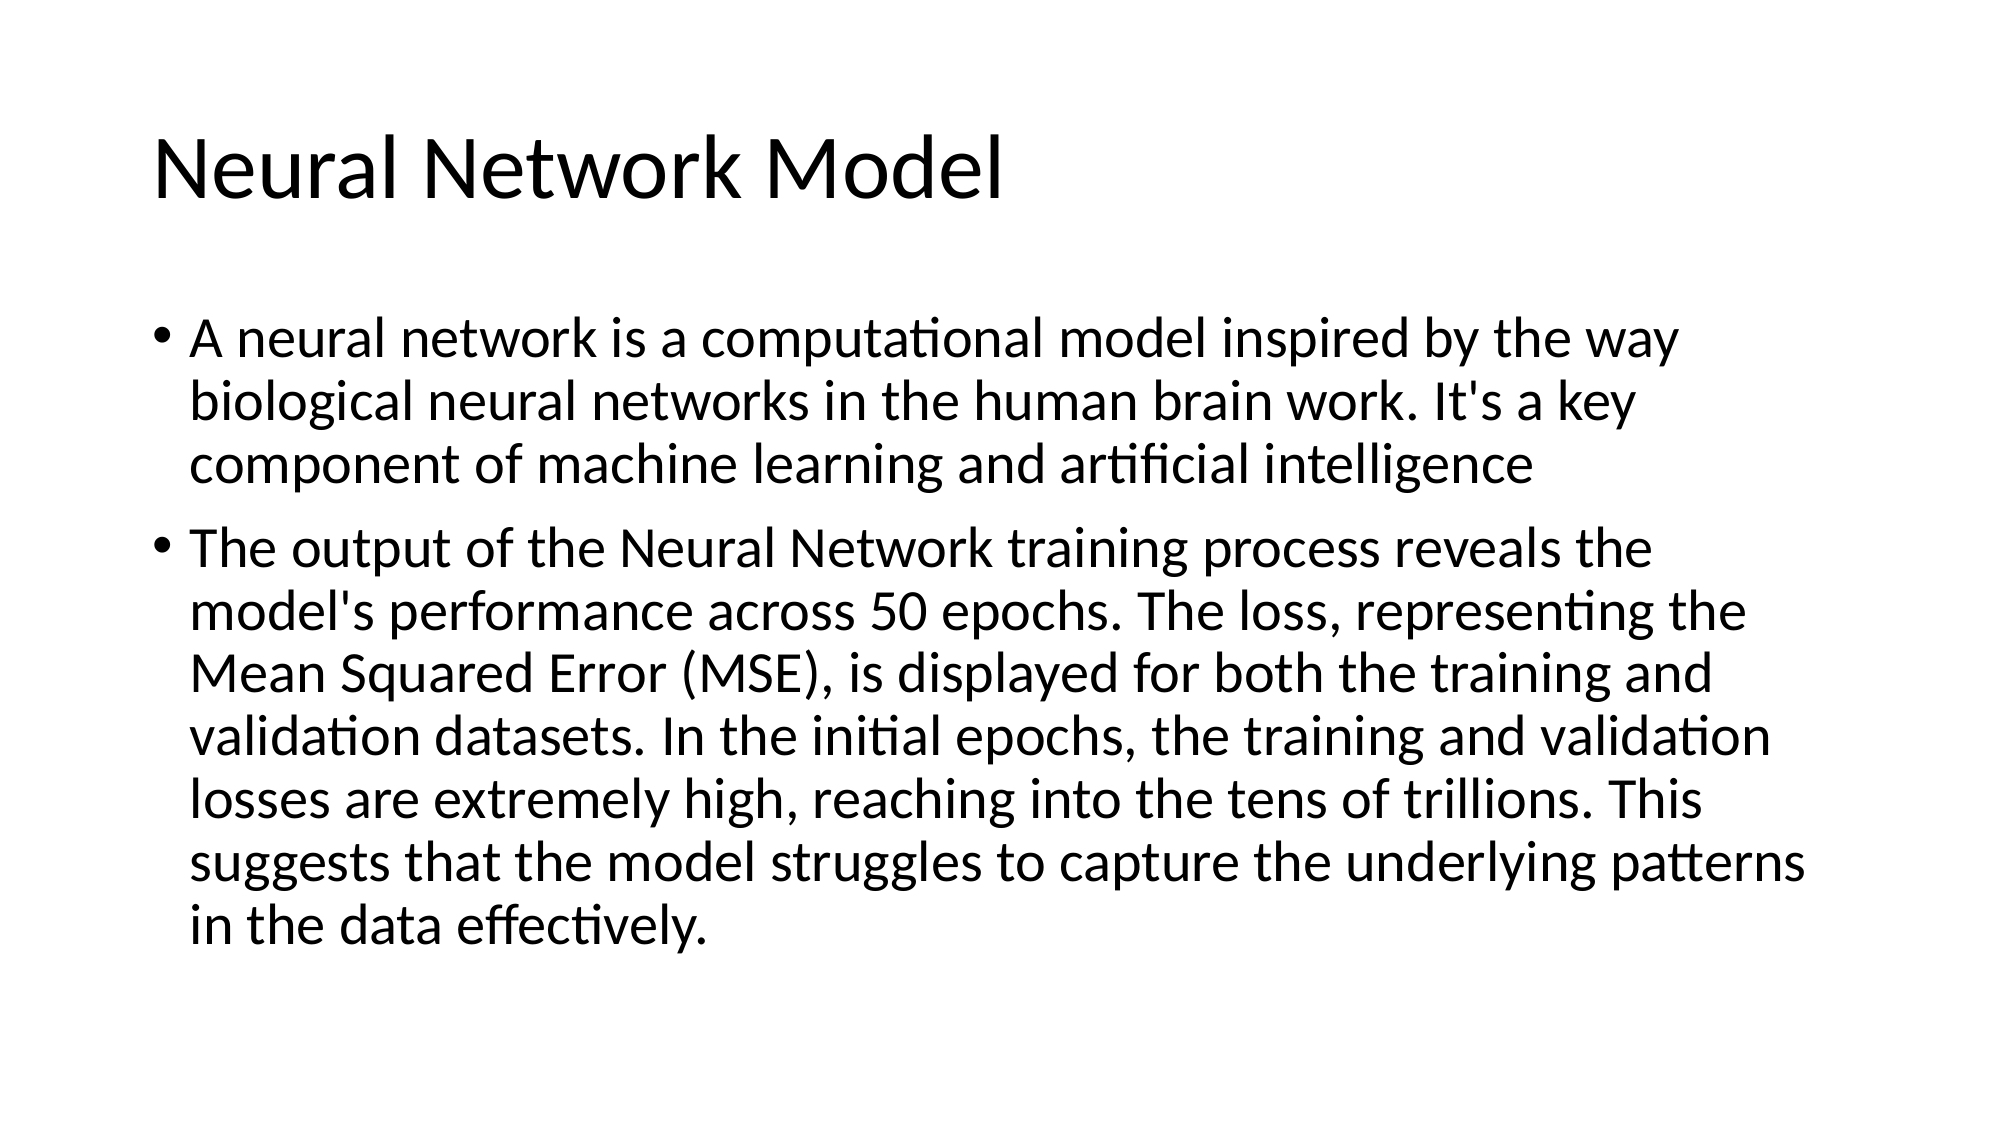

# Neural Network Model
A neural network is a computational model inspired by the way biological neural networks in the human brain work. It's a key component of machine learning and artificial intelligence
The output of the Neural Network training process reveals the model's performance across 50 epochs. The loss, representing the Mean Squared Error (MSE), is displayed for both the training and validation datasets. In the initial epochs, the training and validation losses are extremely high, reaching into the tens of trillions. This suggests that the model struggles to capture the underlying patterns in the data effectively.